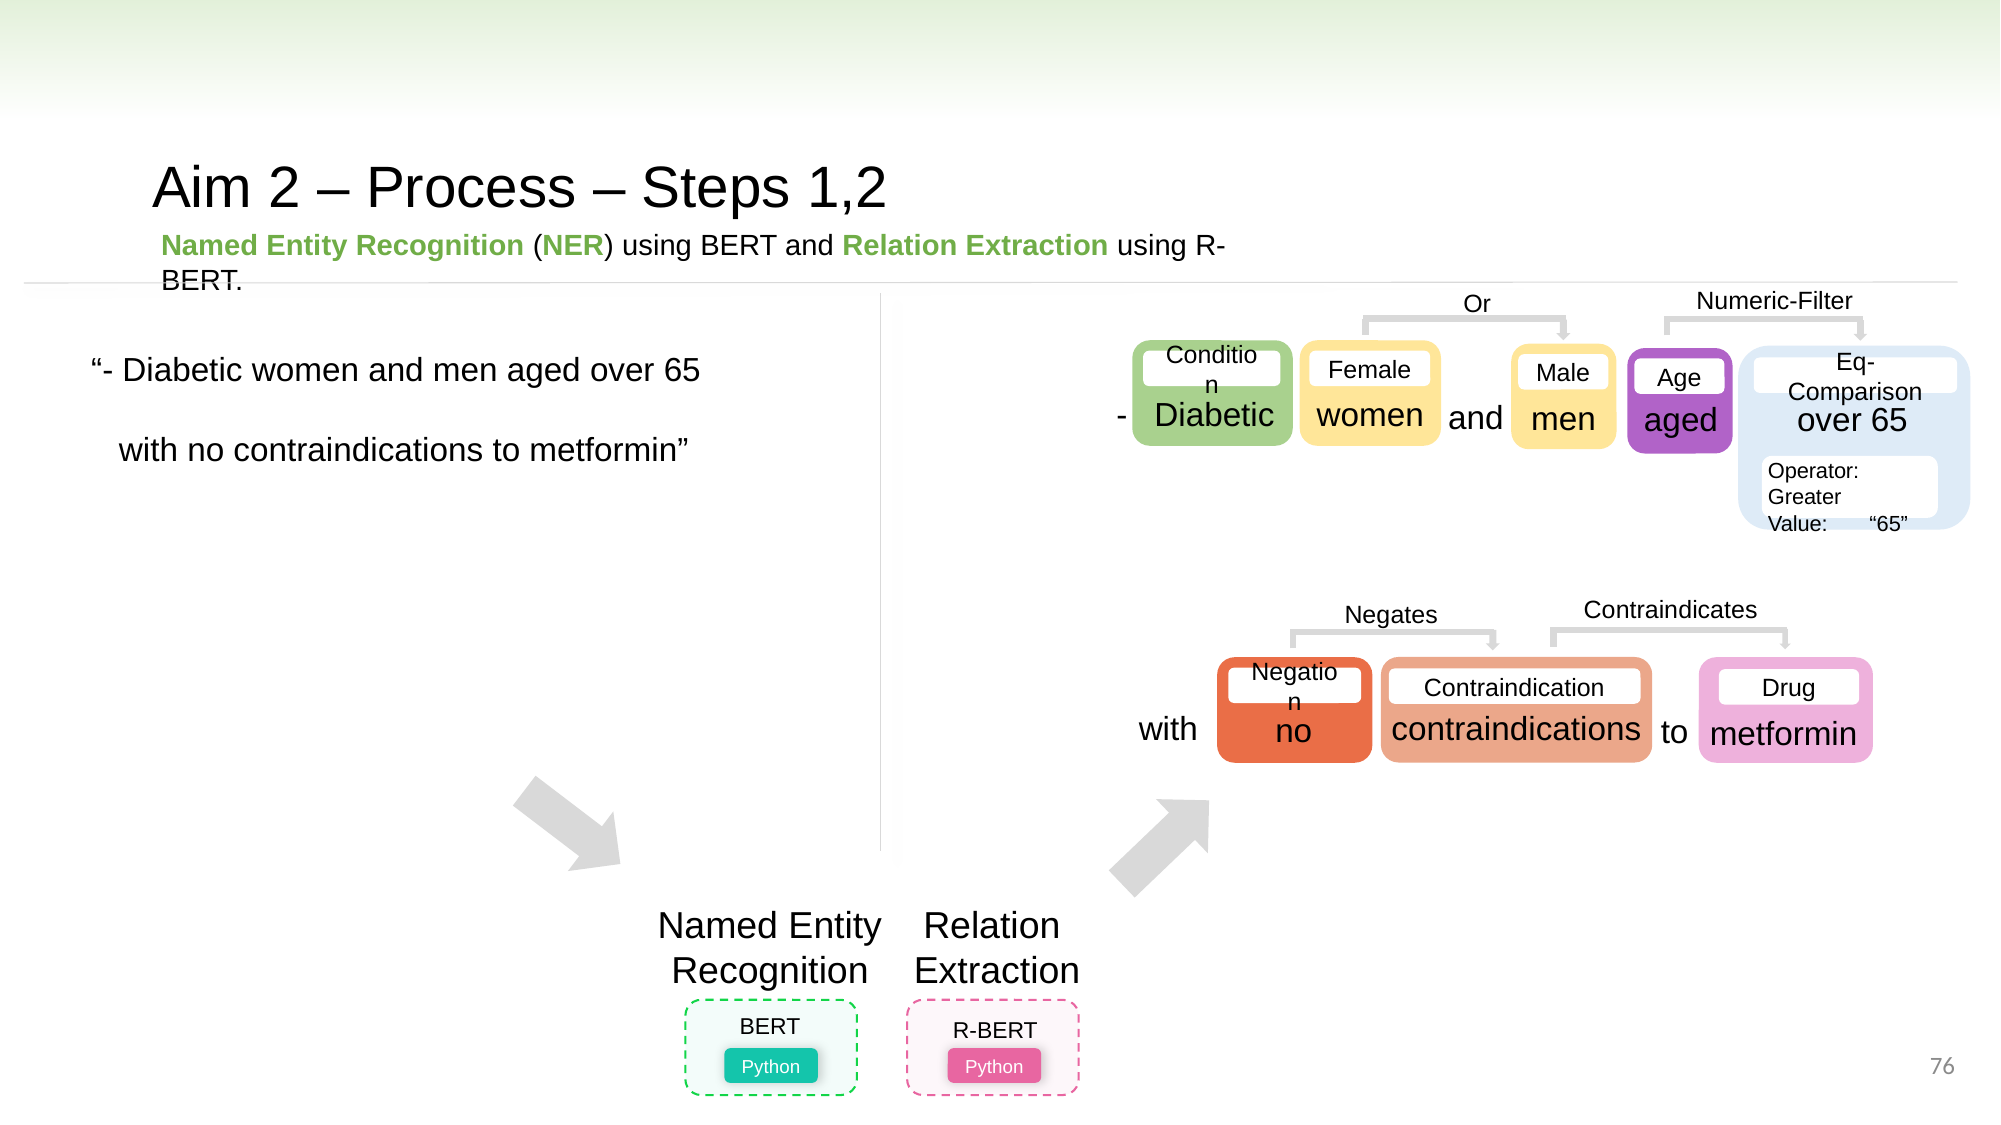

Aim 2 – Process – Steps 1,2
Named Entity Recognition (NER) using BERT and Relation Extraction using R-BERT.
Numeric-Filter

Or

Condition
Diabetic

Female
women

Male
men

Eq-Comparison
over 65
Operator: Greater
Value:       “65”

Age
aged
-
and
Contraindicates

Negates

Contraindication
contraindications

Negation
no

Drug
with
to
metformin
“- Diabetic women and men aged over 65
   with no contraindications to metformin”

Named Entity
Recognition

BERT
Python
Relation
Extraction

R-BERT
Python
76